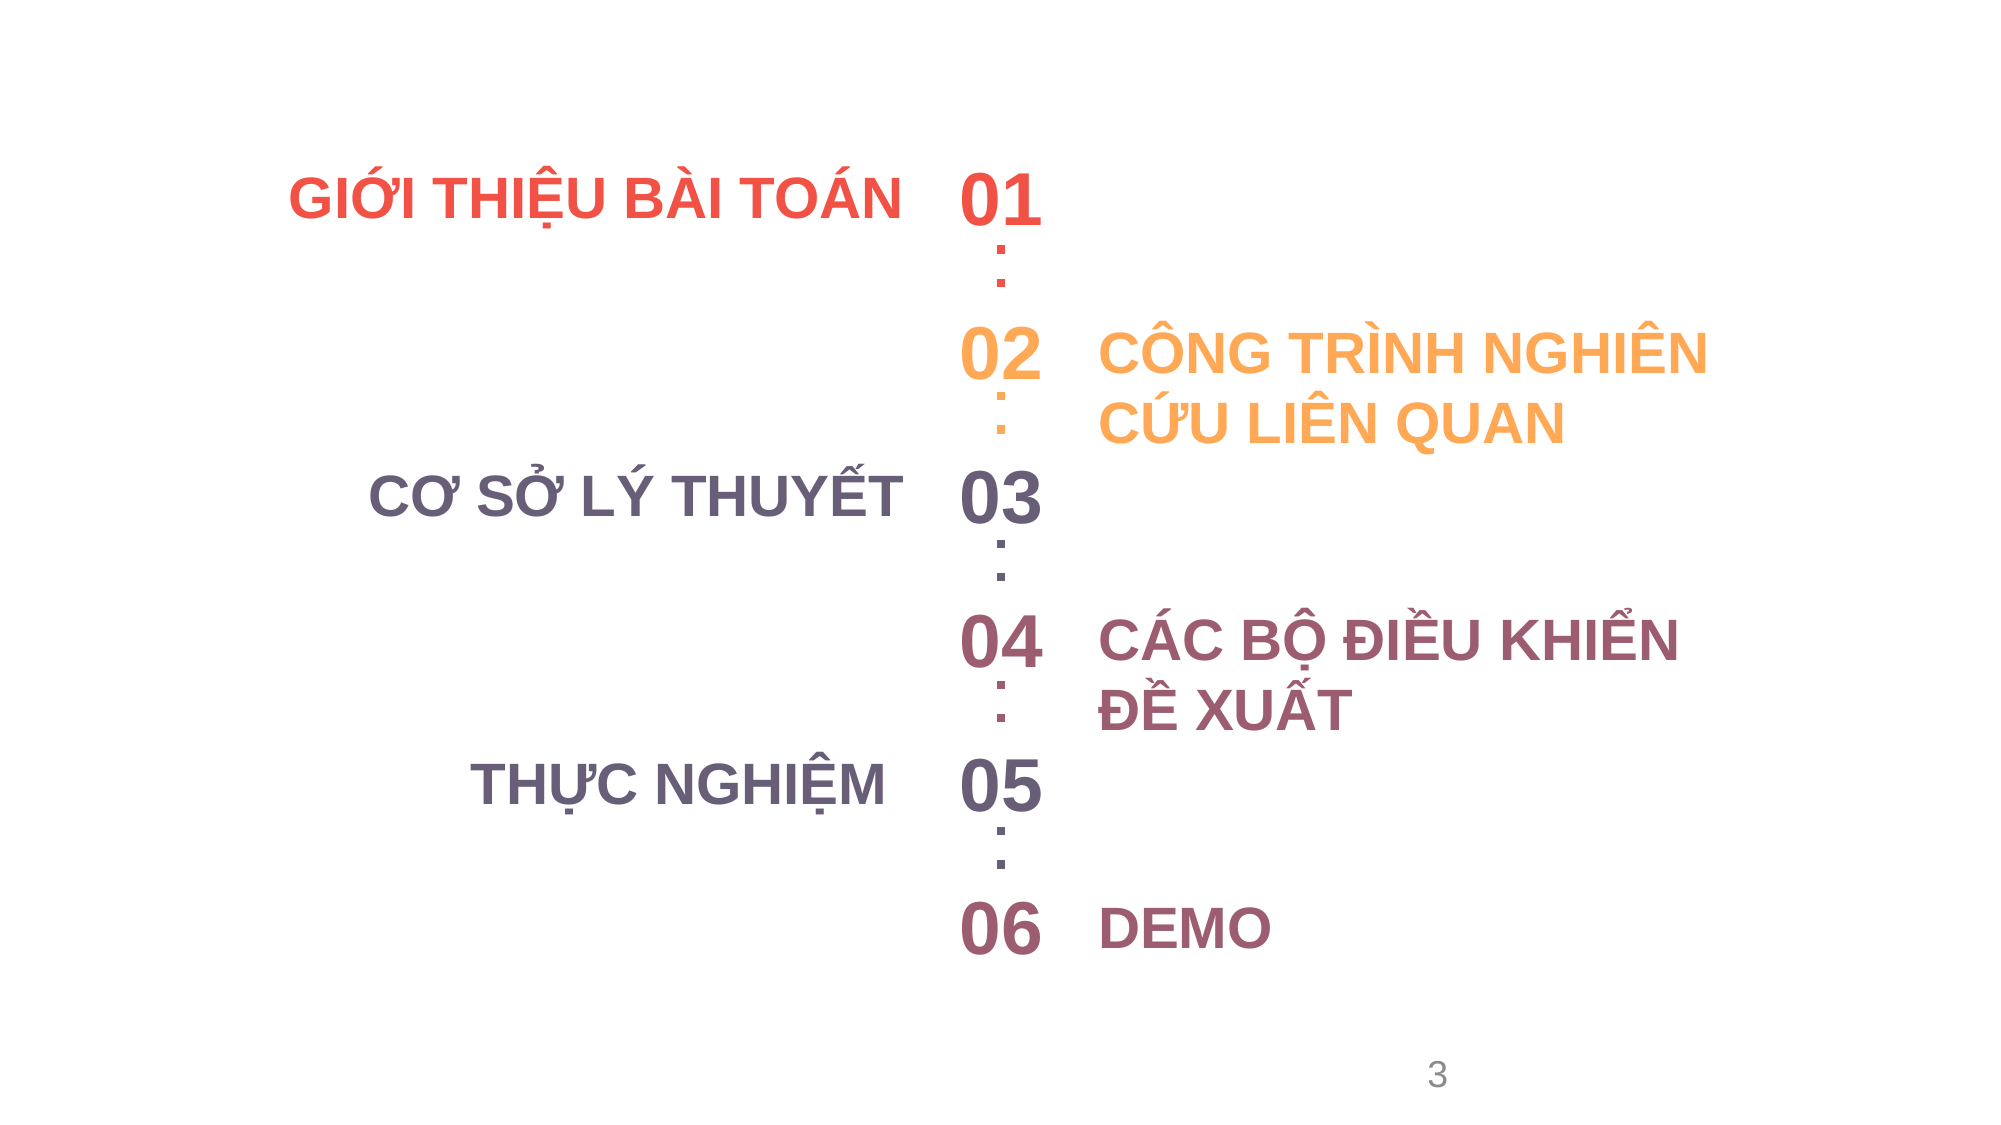

01
GIỚI THIỆU BÀI TOÁN
02
CÔNG TRÌNH NGHIÊN CỨU LIÊN QUAN
03
CƠ SỞ LÝ THUYẾT
04
CÁC BỘ ĐIỀU KHIỂN ĐỀ XUẤT
05
THỰC NGHIỆM
06
DEMO
3